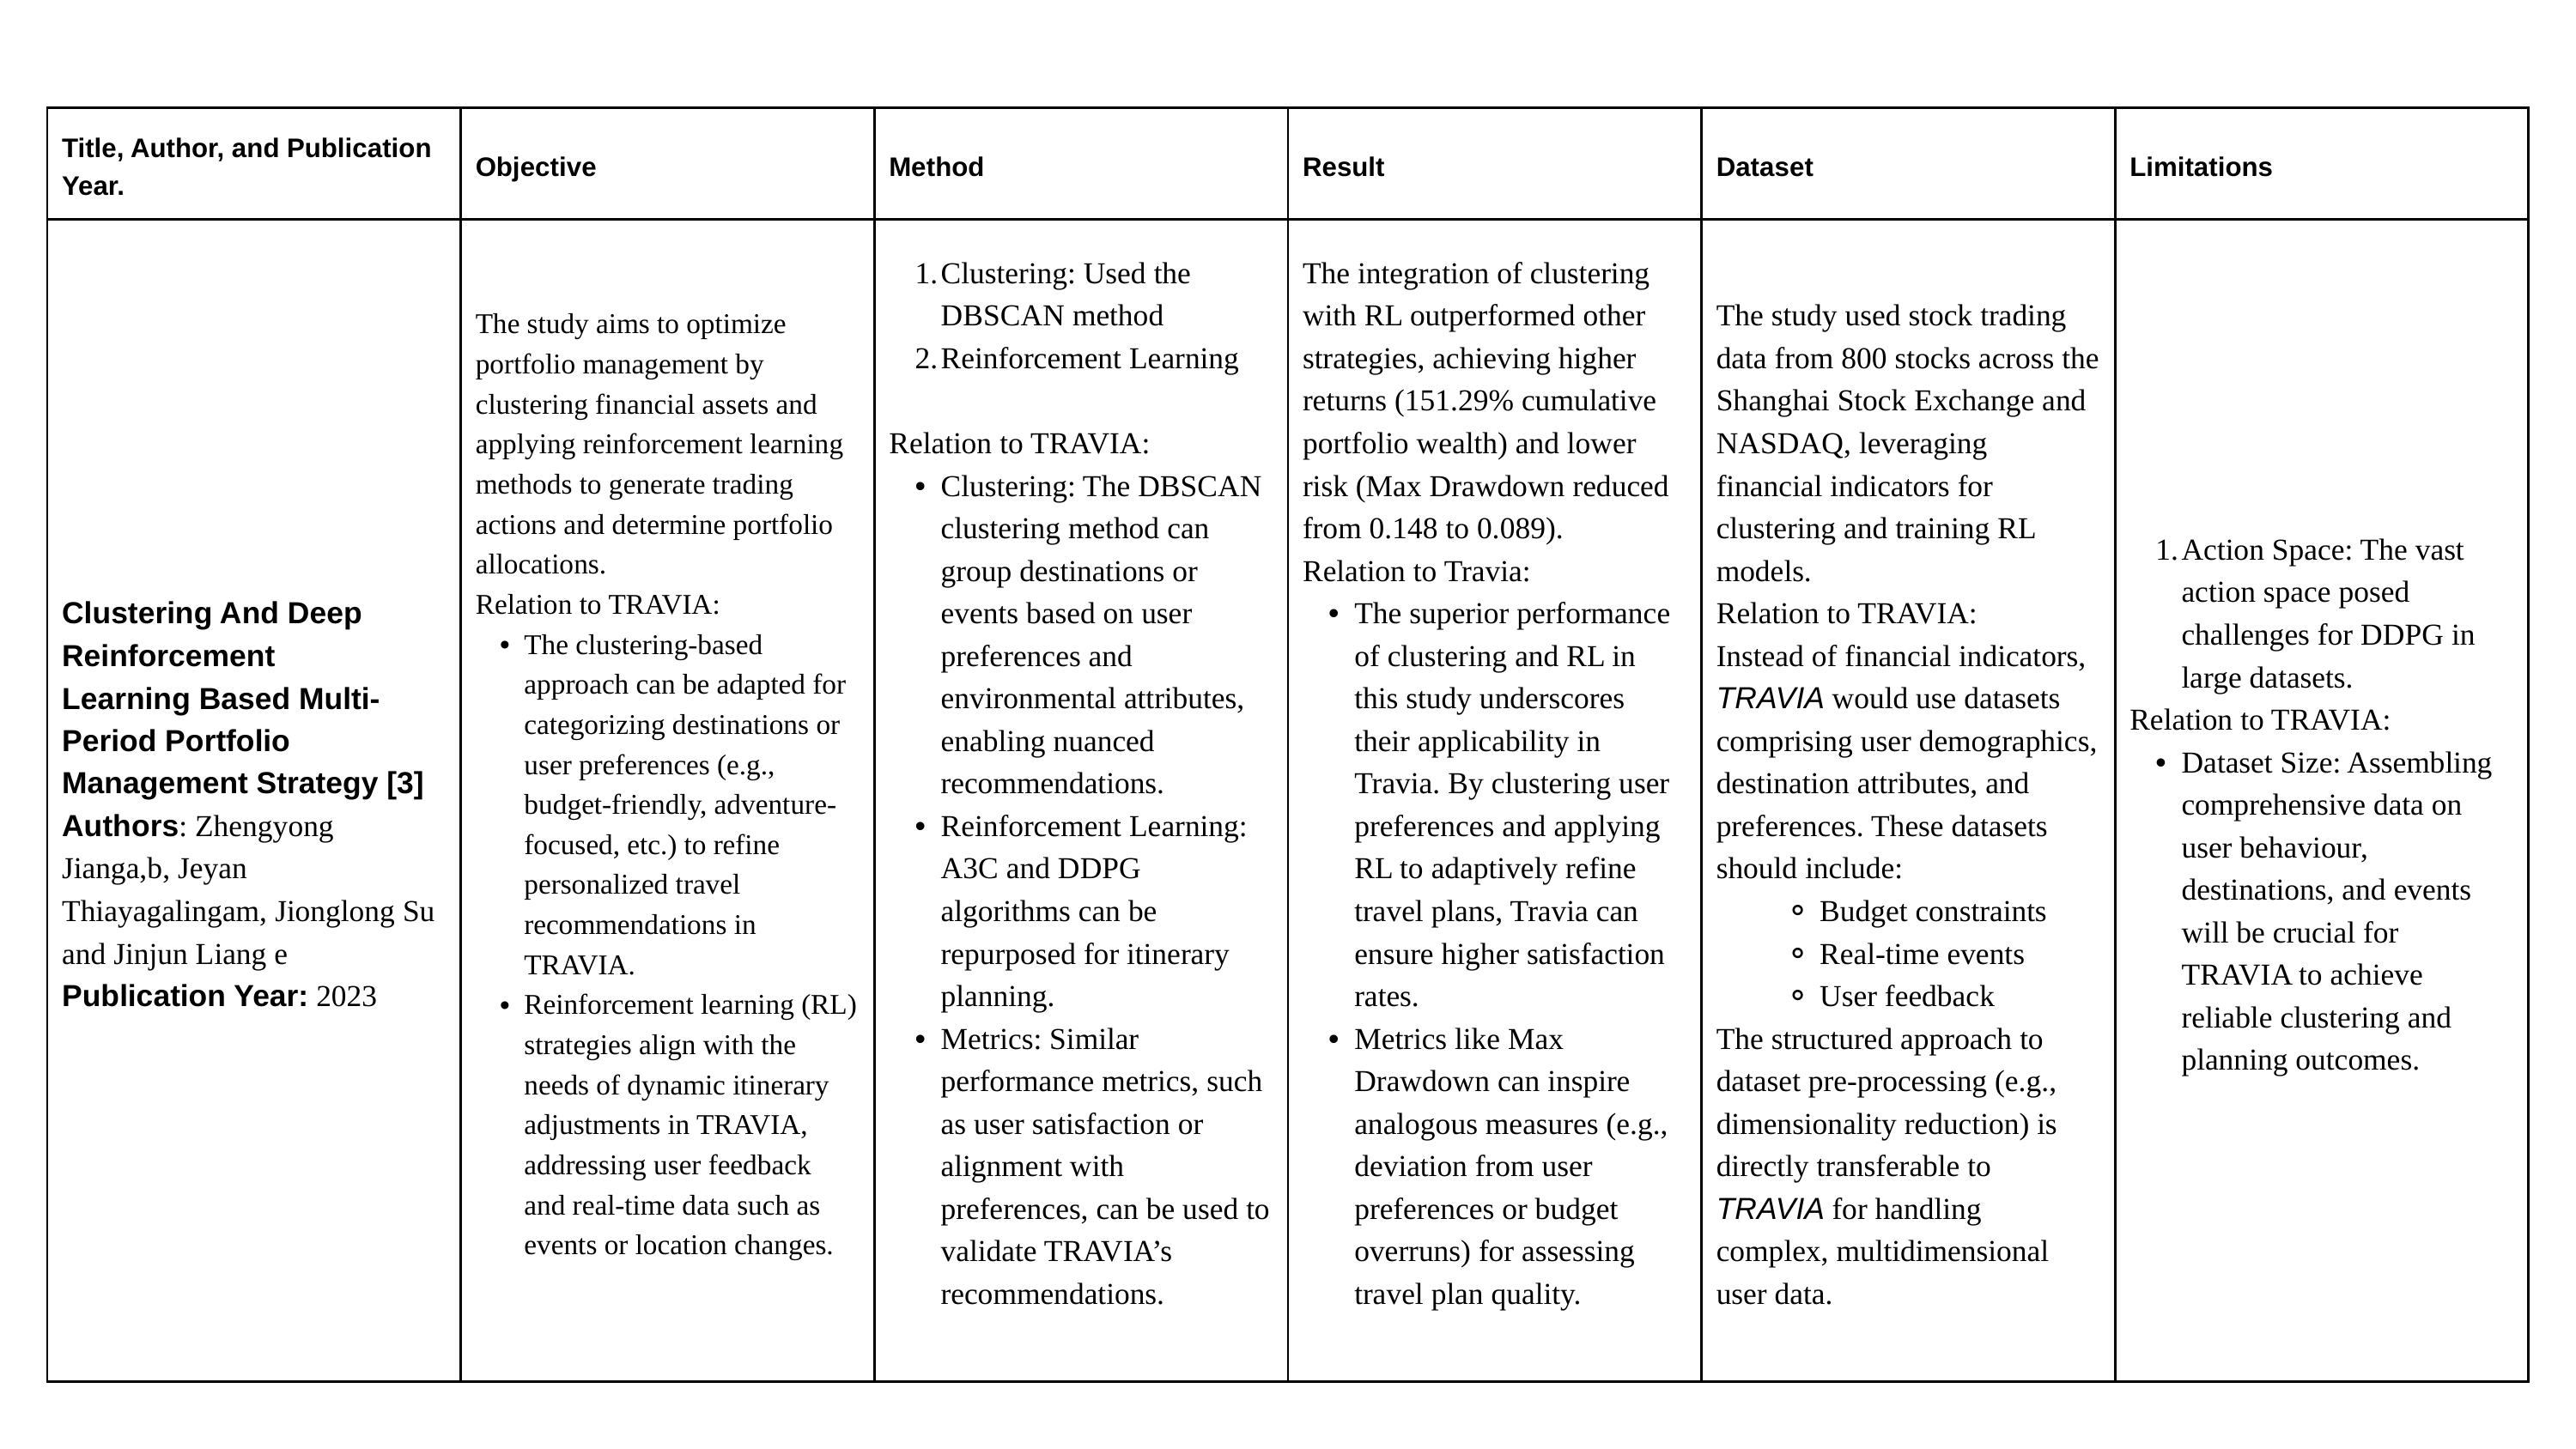

| Title, Author, and Publication Year. | Objective | Method | Result | Dataset | Limitations |
| --- | --- | --- | --- | --- | --- |
| Clustering And Deep Reinforcement Learning Based Multi-Period Portfolio Management Strategy [3] Authors: Zhengyong Jianga,b, Jeyan Thiayagalingam, Jionglong Su and Jinjun Liang e Publication Year: 2023 | The study aims to optimize portfolio management by clustering financial assets and applying reinforcement learning methods to generate trading actions and determine portfolio allocations. Relation to TRAVIA: The clustering-based approach can be adapted for categorizing destinations or user preferences (e.g., budget-friendly, adventure-focused, etc.) to refine personalized travel recommendations in TRAVIA. Reinforcement learning (RL) strategies align with the needs of dynamic itinerary adjustments in TRAVIA, addressing user feedback and real-time data such as events or location changes. | Clustering: Used the DBSCAN method Reinforcement Learning Relation to TRAVIA: Clustering: The DBSCAN clustering method can group destinations or events based on user preferences and environmental attributes, enabling nuanced recommendations. Reinforcement Learning: A3C and DDPG algorithms can be repurposed for itinerary planning. Metrics: Similar performance metrics, such as user satisfaction or alignment with preferences, can be used to validate TRAVIA’s recommendations. | The integration of clustering with RL outperformed other strategies, achieving higher returns (151.29% cumulative portfolio wealth) and lower risk (Max Drawdown reduced from 0.148 to 0.089). Relation to Travia: The superior performance of clustering and RL in this study underscores their applicability in Travia. By clustering user preferences and applying RL to adaptively refine travel plans, Travia can ensure higher satisfaction rates. Metrics like Max Drawdown can inspire analogous measures (e.g., deviation from user preferences or budget overruns) for assessing travel plan quality. | The study used stock trading data from 800 stocks across the Shanghai Stock Exchange and NASDAQ, leveraging financial indicators for clustering and training RL models. Relation to TRAVIA: Instead of financial indicators, TRAVIA would use datasets comprising user demographics, destination attributes, and preferences. These datasets should include: Budget constraints Real-time events User feedback The structured approach to dataset pre-processing (e.g., dimensionality reduction) is directly transferable to TRAVIA for handling complex, multidimensional user data. | Action Space: The vast action space posed challenges for DDPG in large datasets. Relation to TRAVIA: Dataset Size: Assembling comprehensive data on user behaviour, destinations, and events will be crucial for TRAVIA to achieve reliable clustering and planning outcomes. |